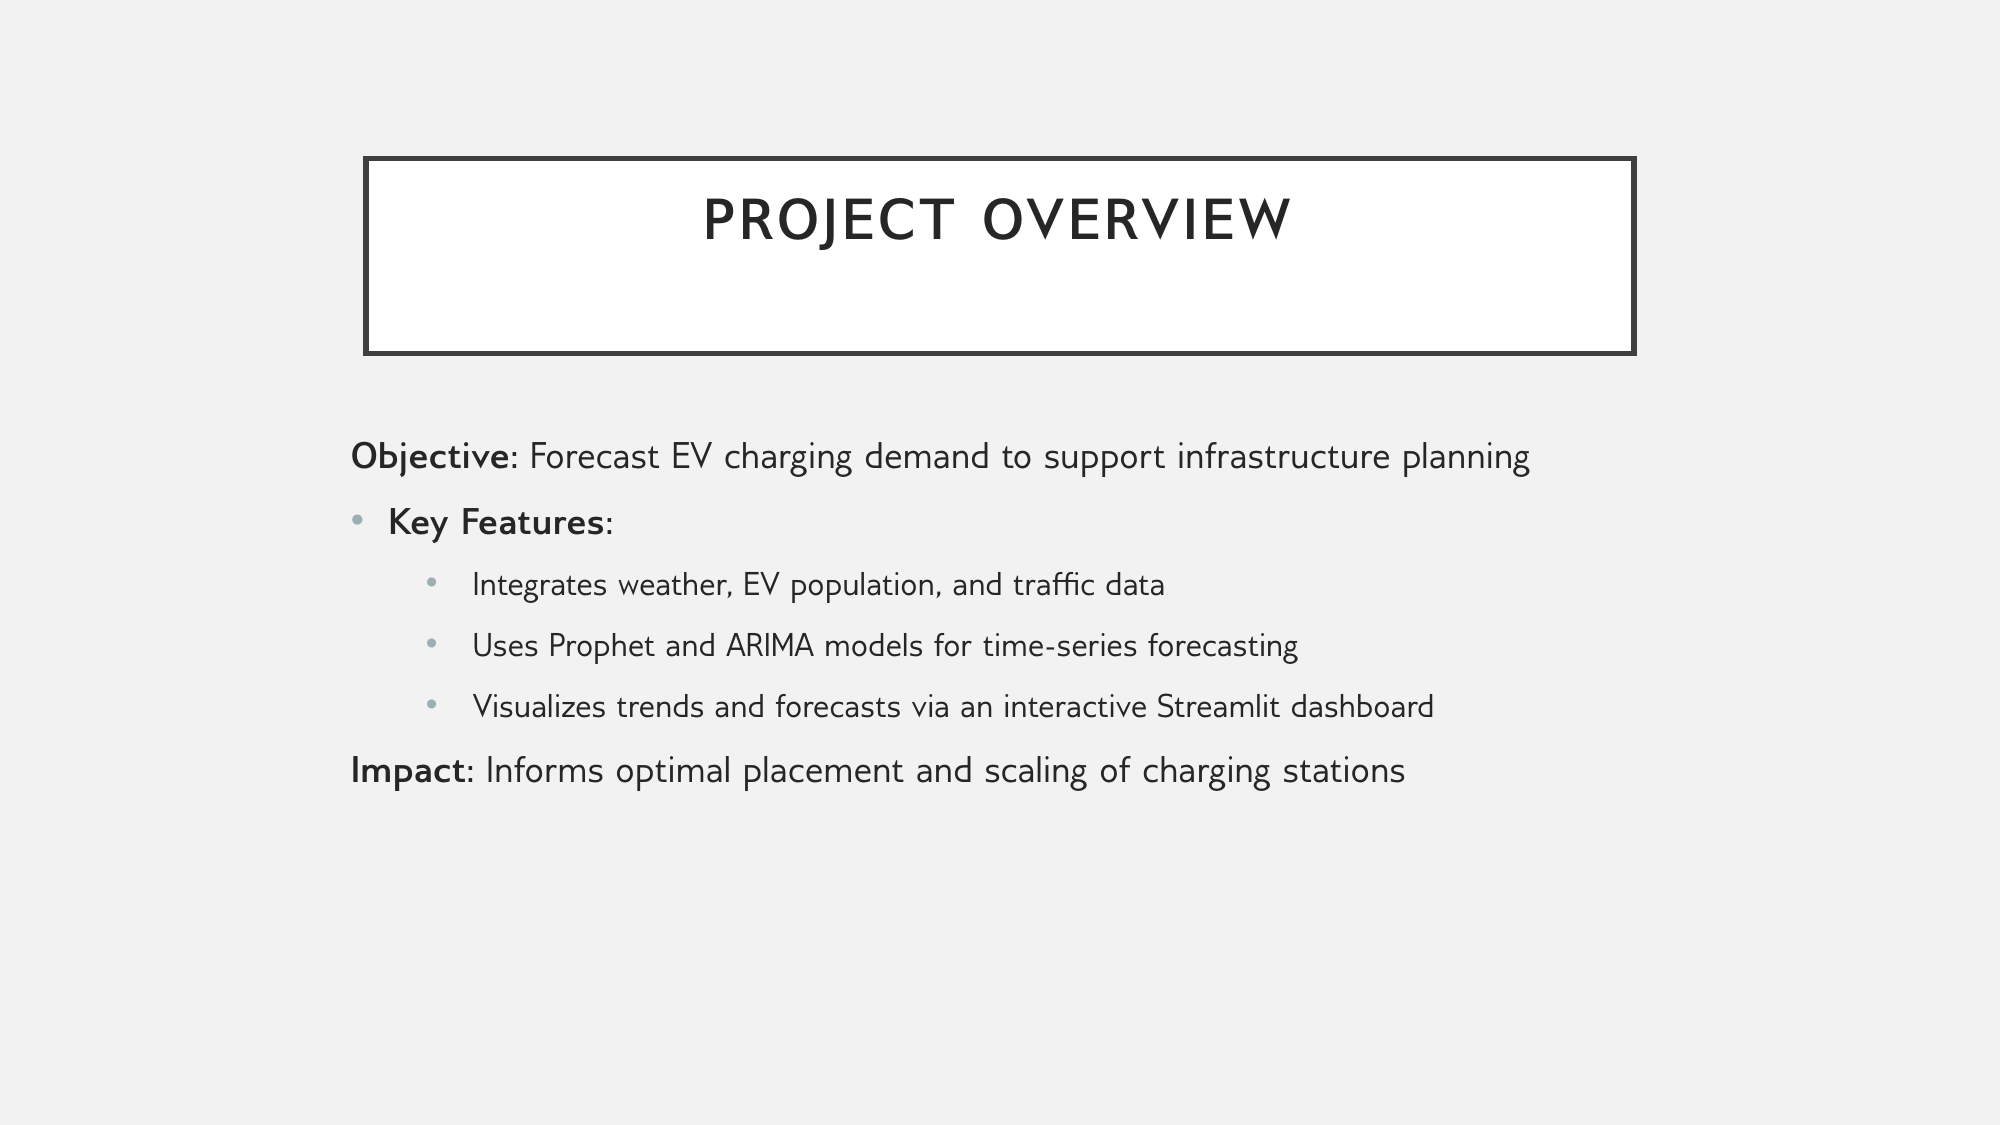

# Project Overview
Objective: Forecast EV charging demand to support infrastructure planning
Key Features:
Integrates weather, EV population, and traffic data
Uses Prophet and ARIMA models for time-series forecasting
Visualizes trends and forecasts via an interactive Streamlit dashboard
Impact: Informs optimal placement and scaling of charging stations